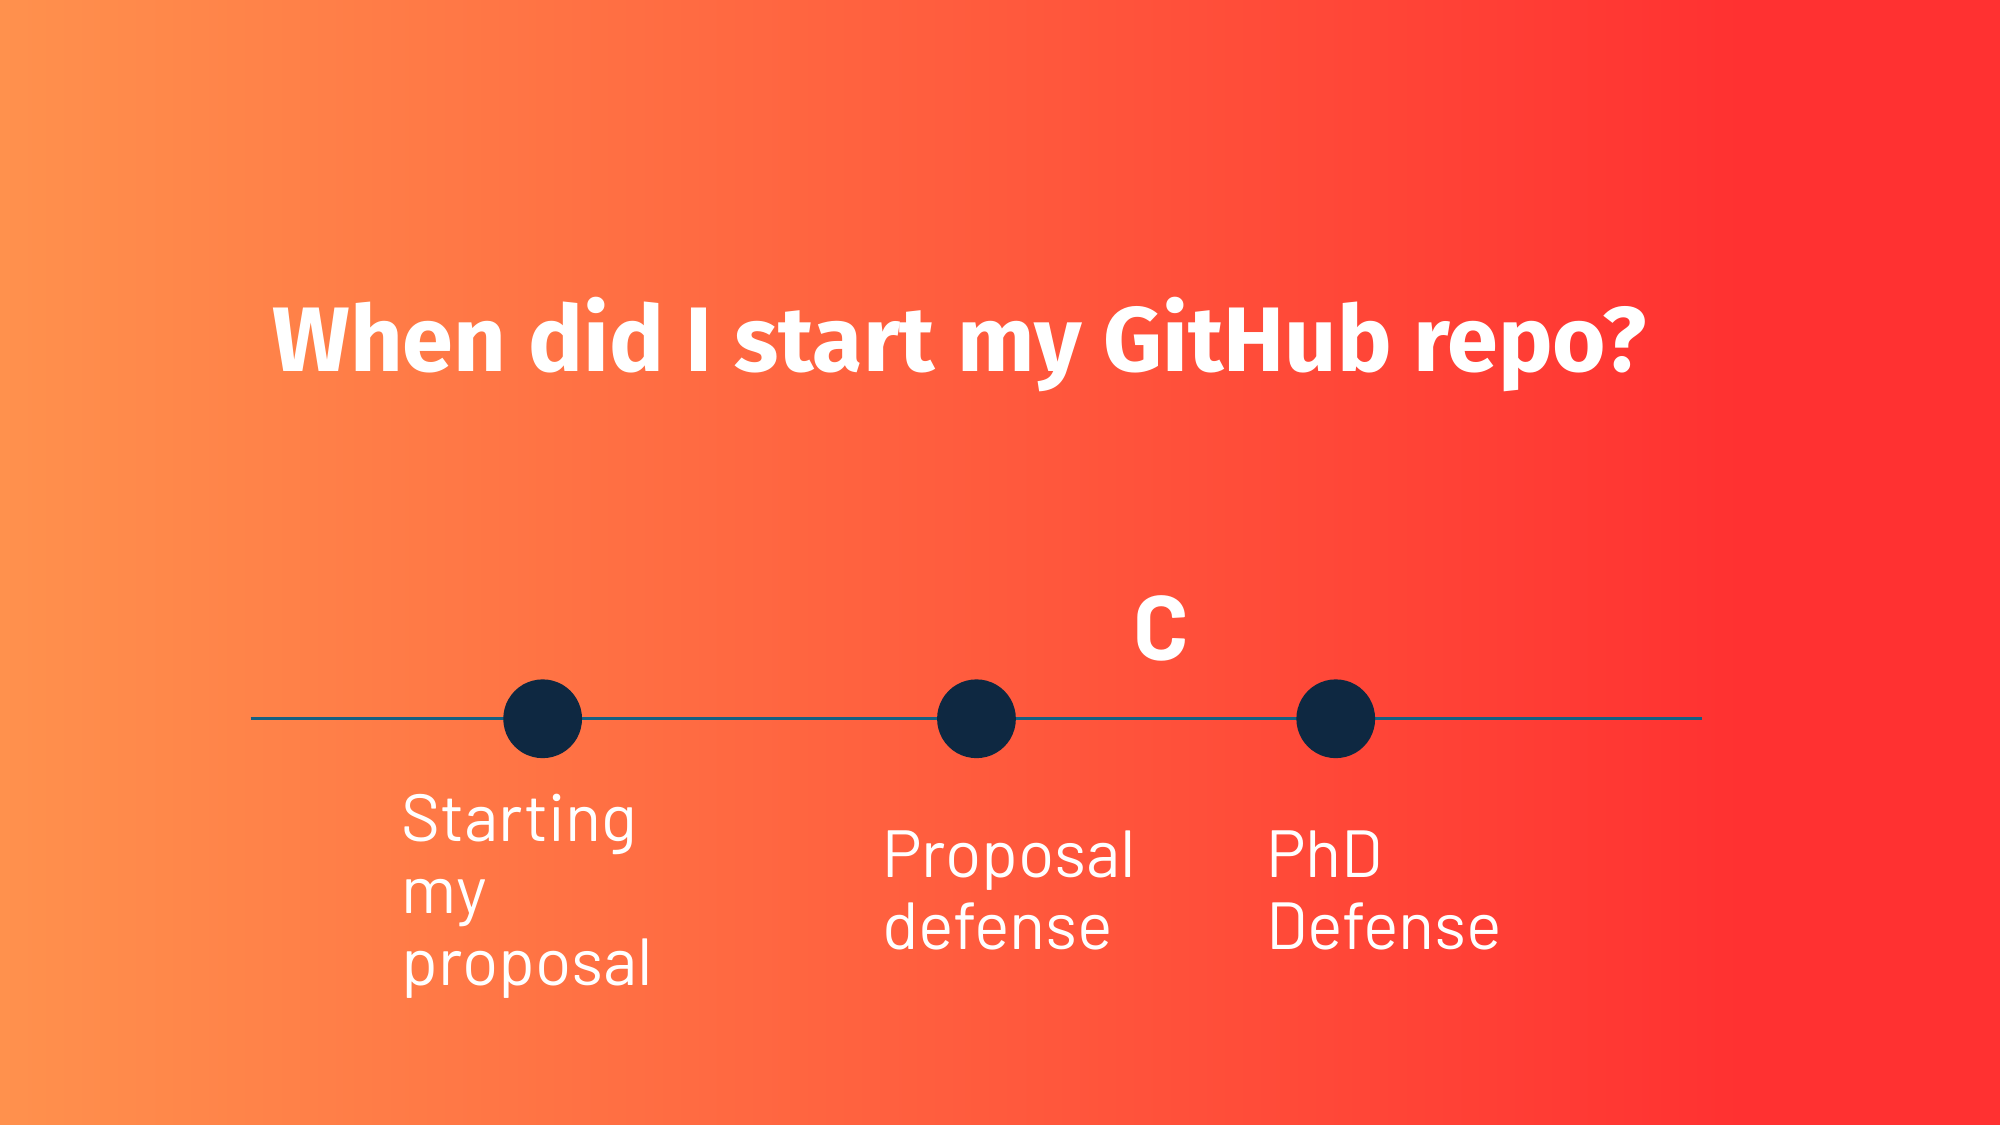

# When did I start my GitHub repo?
C

PhD
Defense
Starting my proposal
Proposal defense